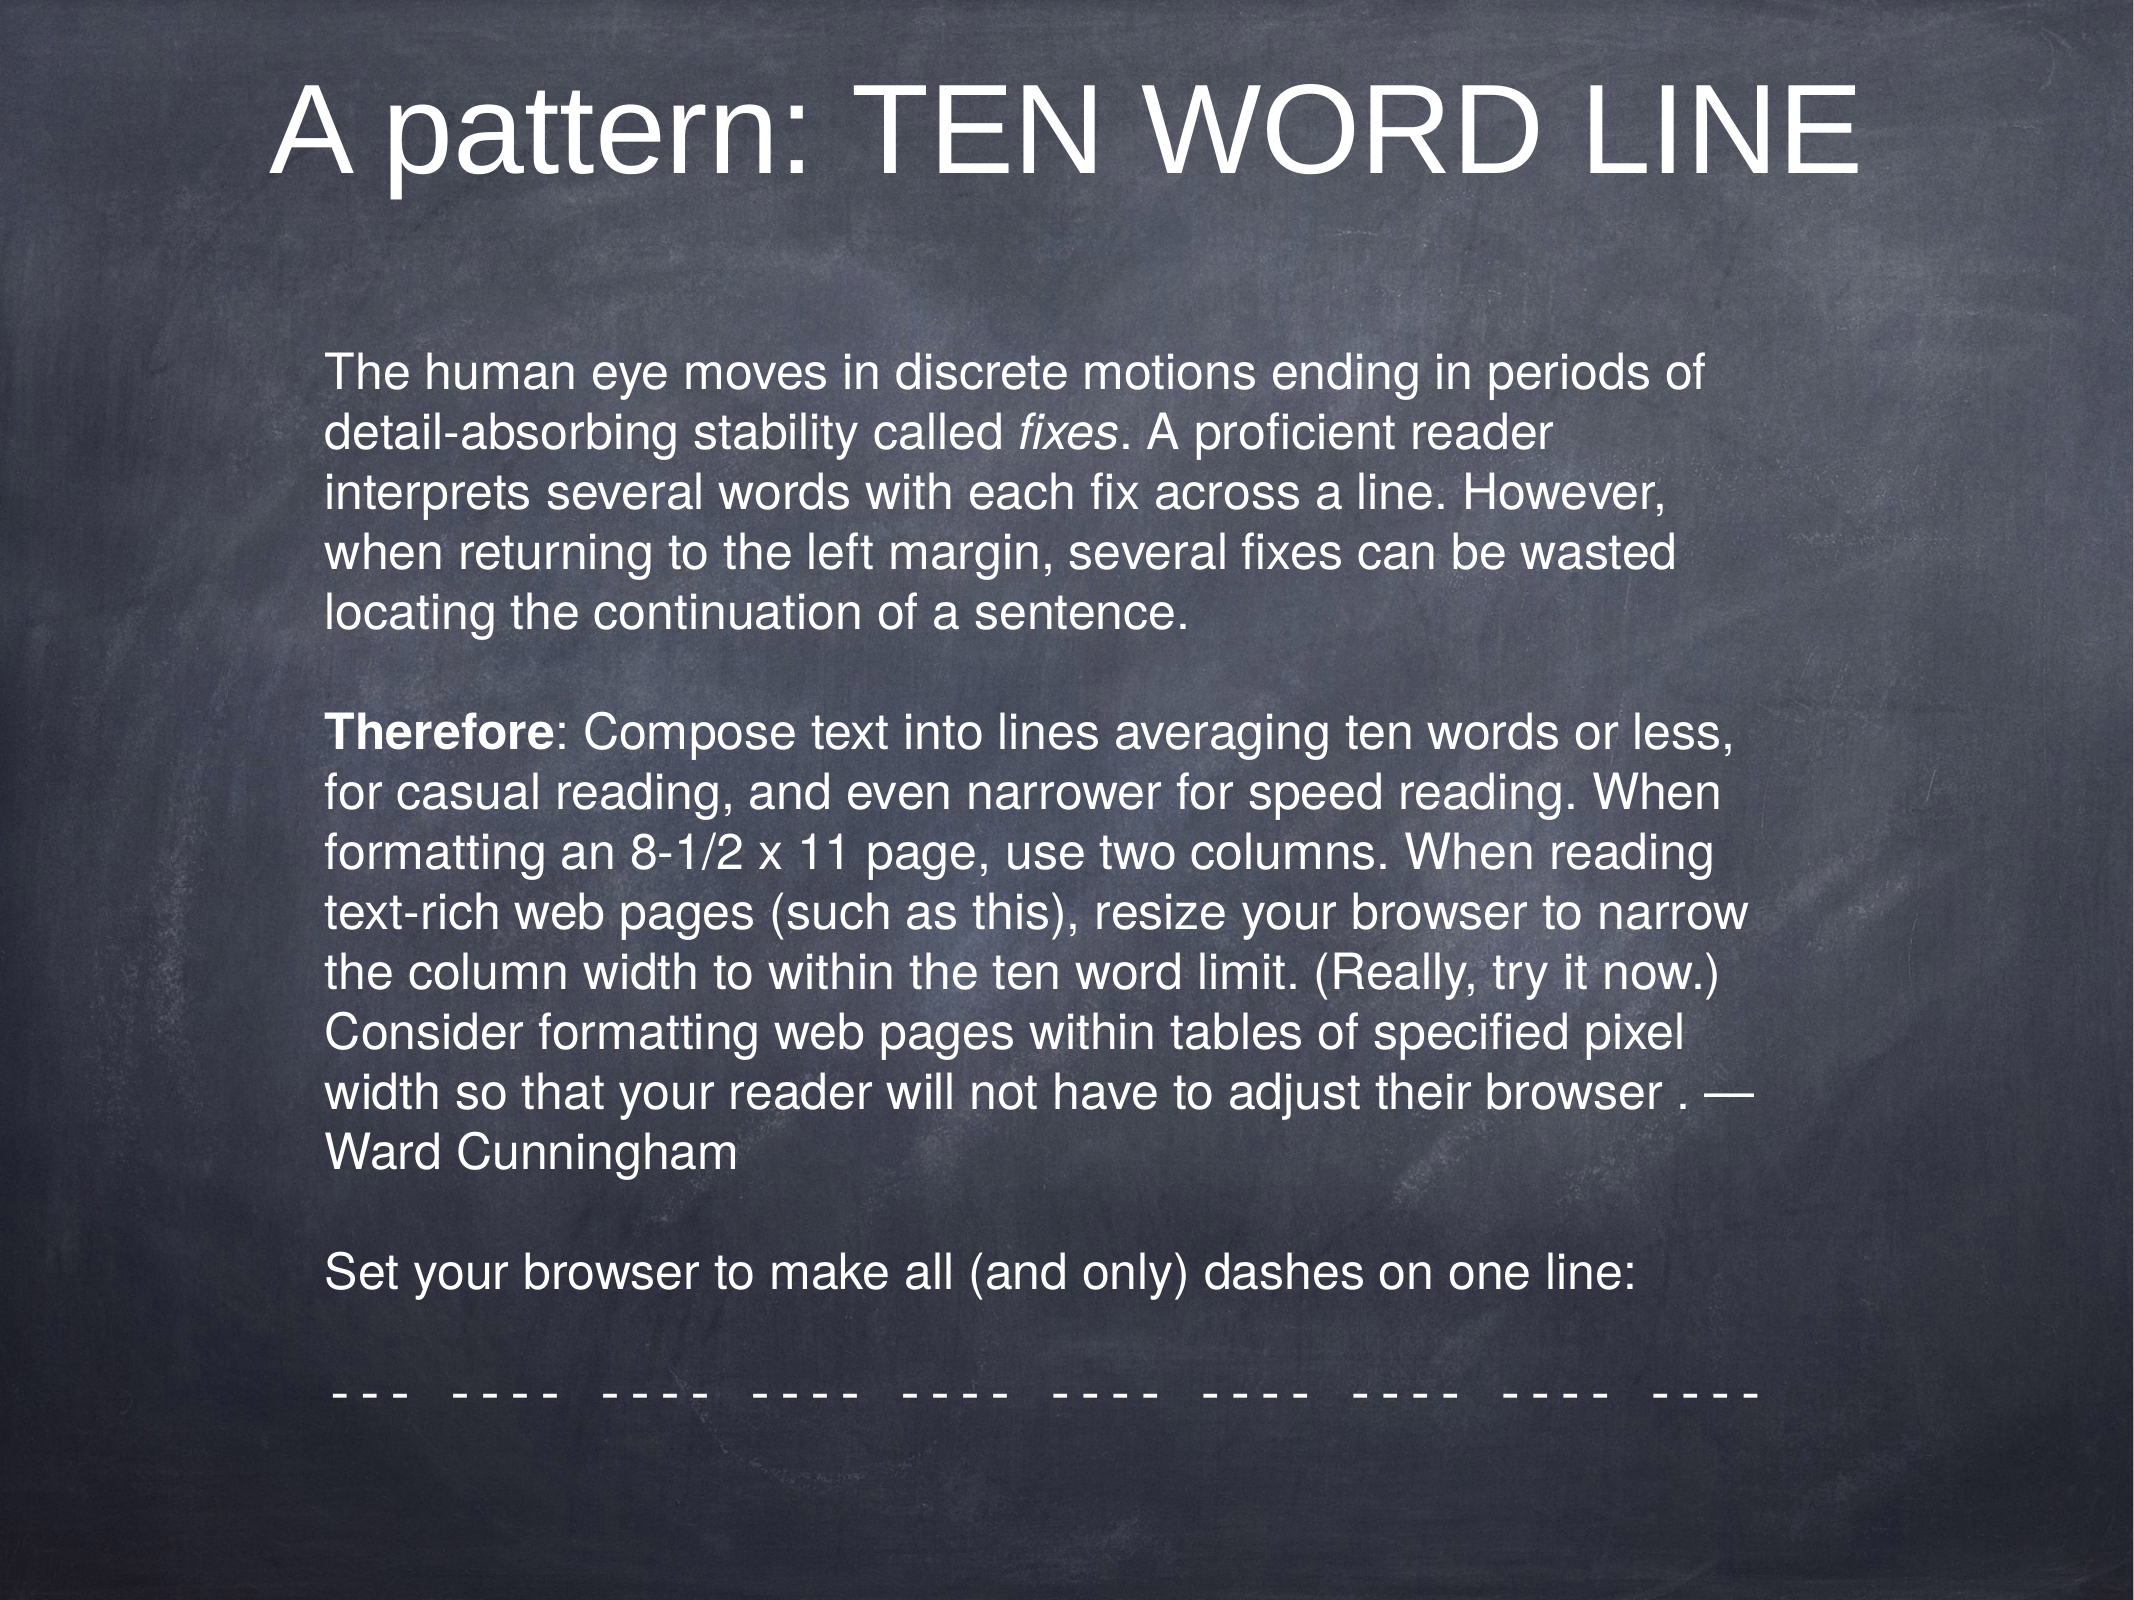

# A pattern: Ten Word Line
The human eye moves in discrete motions ending in periods of detail-absorbing stability called fixes. A proficient reader interprets several words with each fix across a line. However, when returning to the left margin, several fixes can be wasted locating the continuation of a sentence.

Therefore: Compose text into lines averaging ten words or less, for casual reading, and even narrower for speed reading. When formatting an 8-1/2 x 11 page, use two columns. When reading text-rich web pages (such as this), resize your browser to narrow the column width to within the ten word limit. (Really, try it now.) Consider formatting web pages within tables of specified pixel width so that your reader will not have to adjust their browser . — Ward Cunningham

Set your browser to make all (and only) dashes on one line:

--- ---- ---- ---- ---- ---- ---- ---- ---- ----